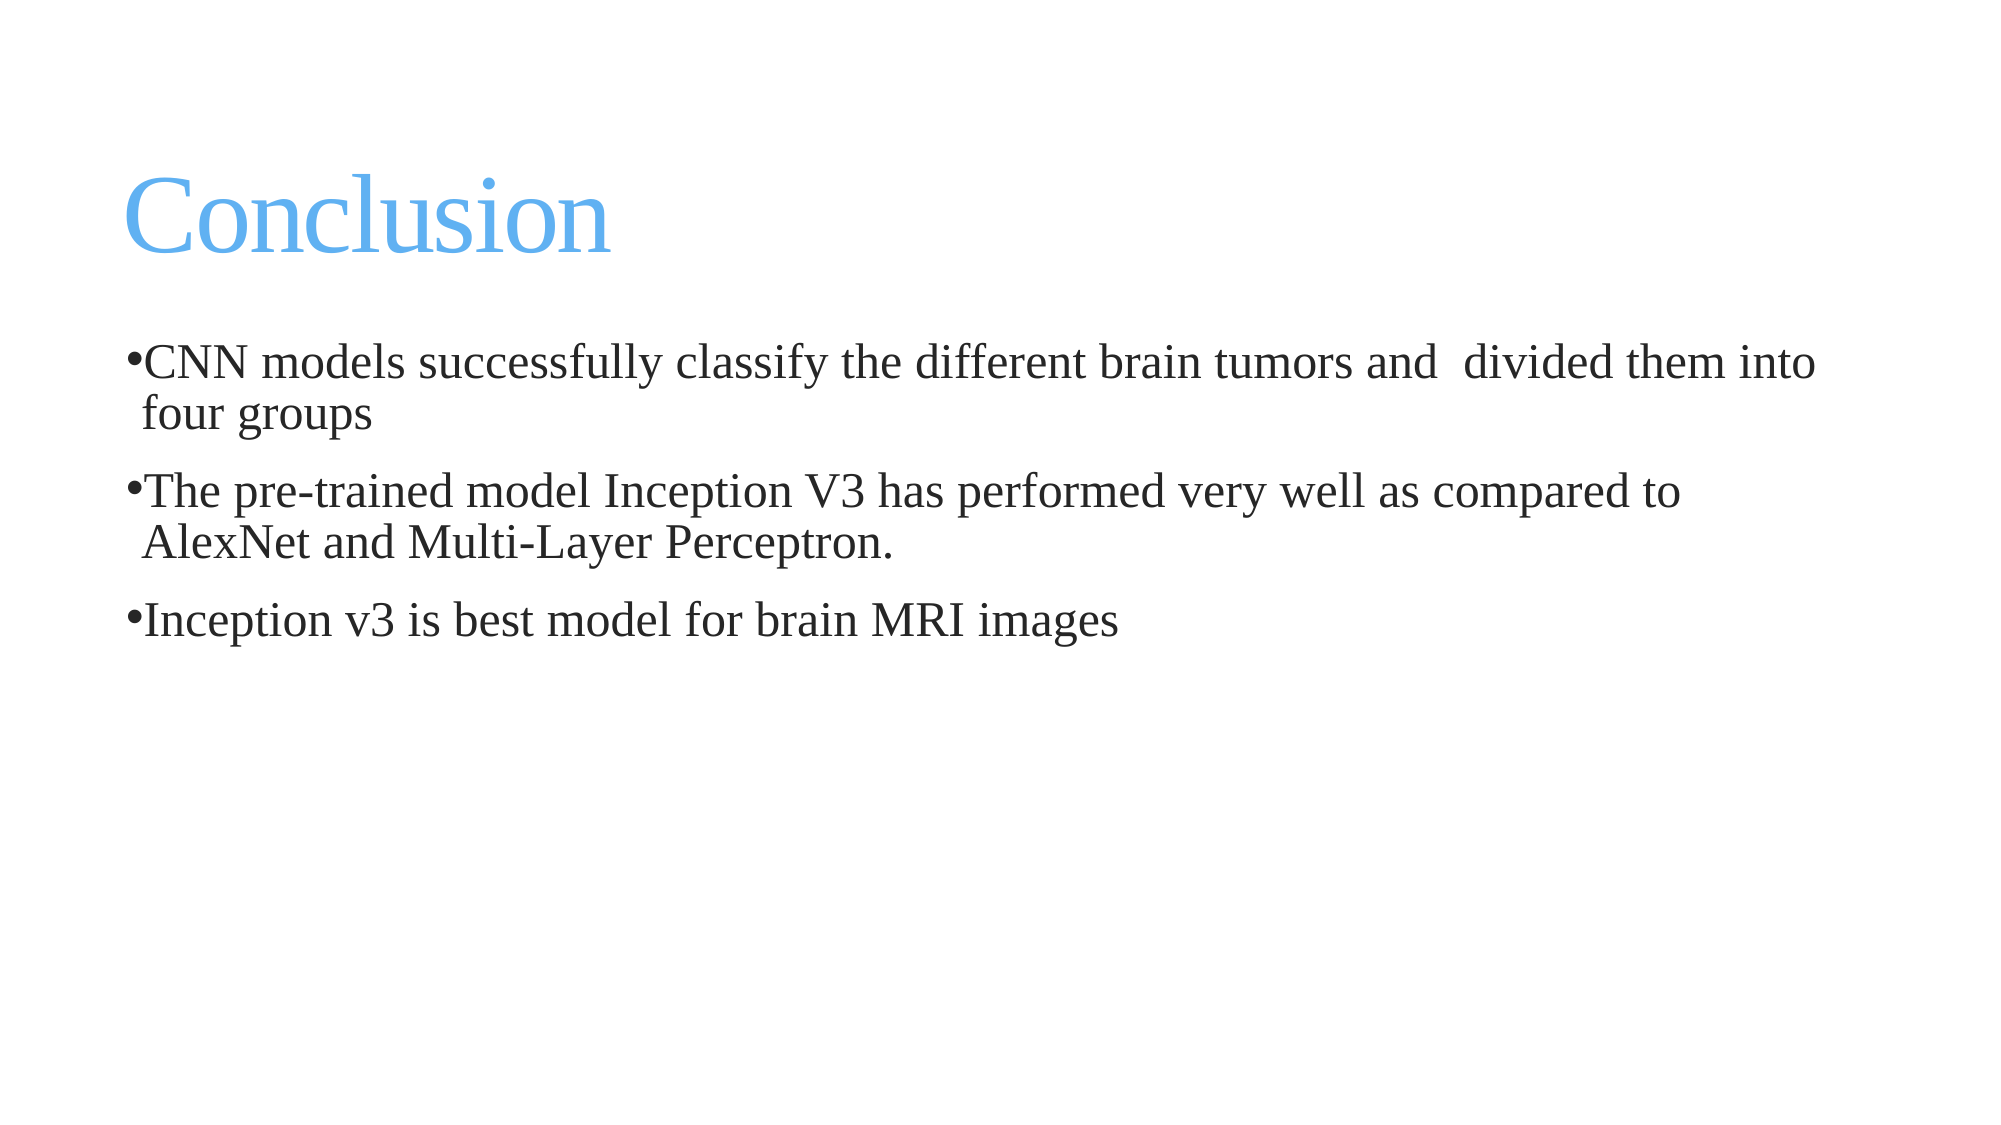

# Conclusion
CNN models successfully classify the different brain tumors and  divided them into four groups
The pre-trained model Inception V3 has performed very well as compared to AlexNet and Multi-Layer Perceptron.
Inception v3 is best model for brain MRI images